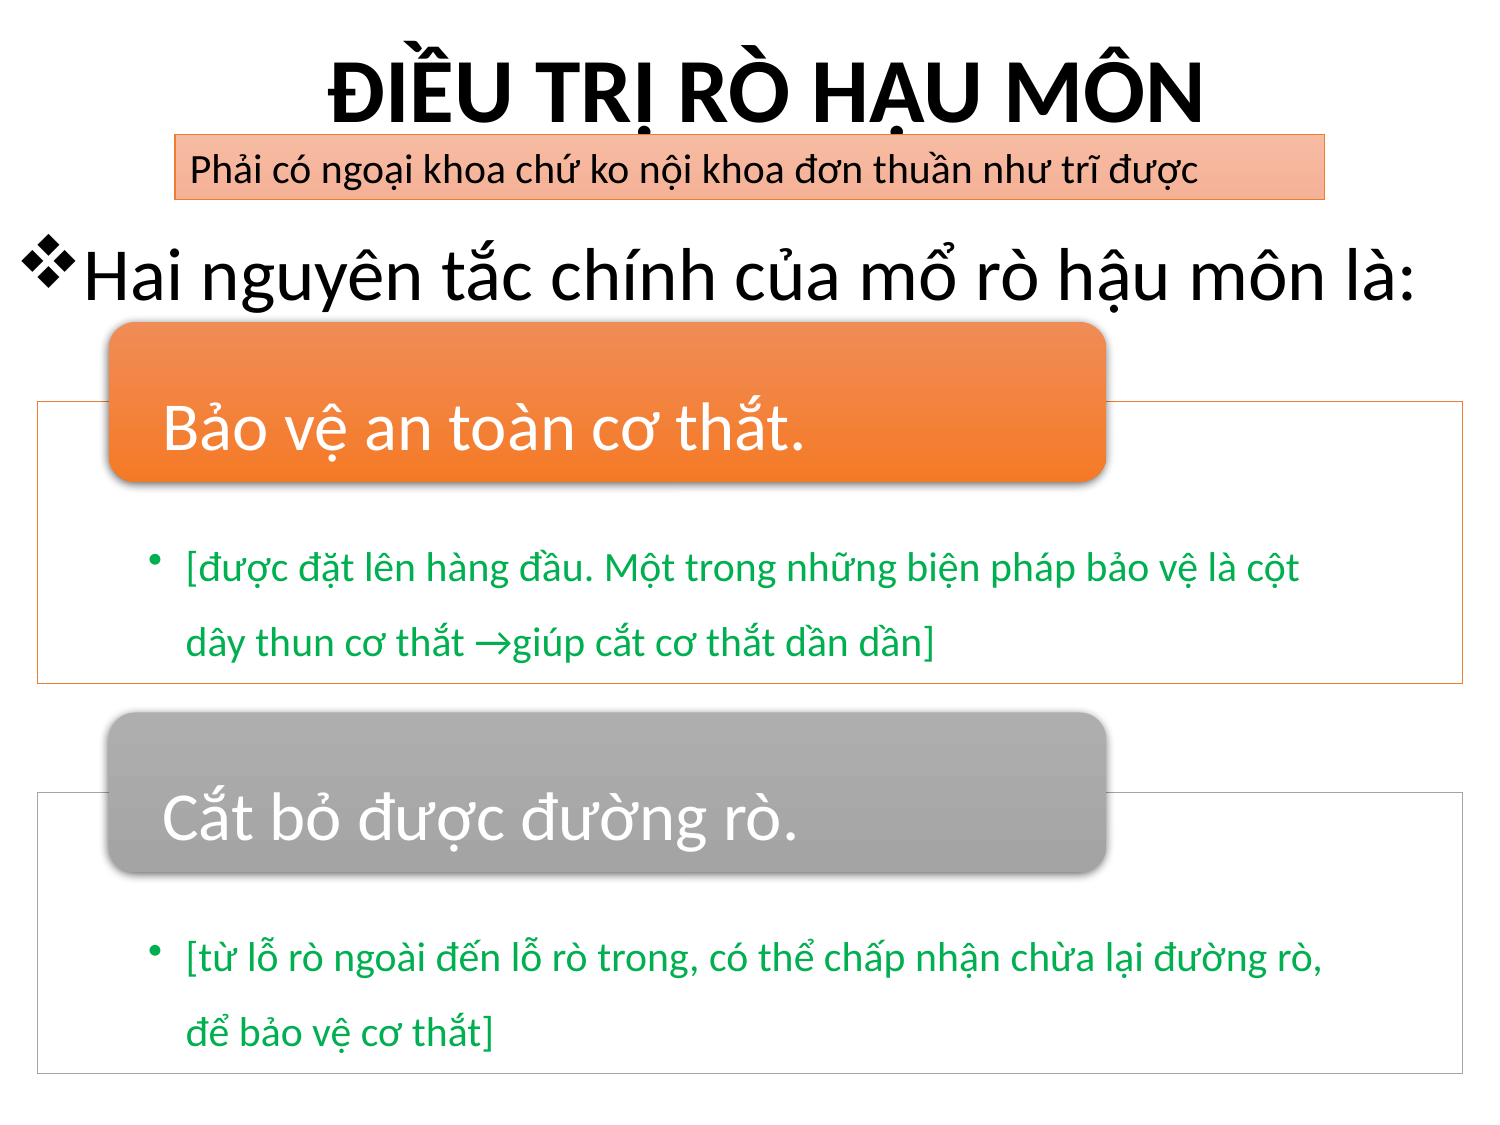

# ĐIỀU TRỊ RÒ HẬU MÔN
Phải có ngoại khoa chứ ko nội khoa đơn thuần như trĩ được
Hai nguyên tắc chính của mổ rò hậu môn là:
[được đặt lên hàng đầu. Một trong những biện pháp bảo vệ là cột dây thun cơ thắt →giúp cắt cơ thắt dần dần]
Bảo vệ an toàn cơ thắt.
[từ lỗ rò ngoài đến lỗ rò trong, có thể chấp nhận chừa lại đường rò, để bảo vệ cơ thắt]
Cắt bỏ được đường rò.